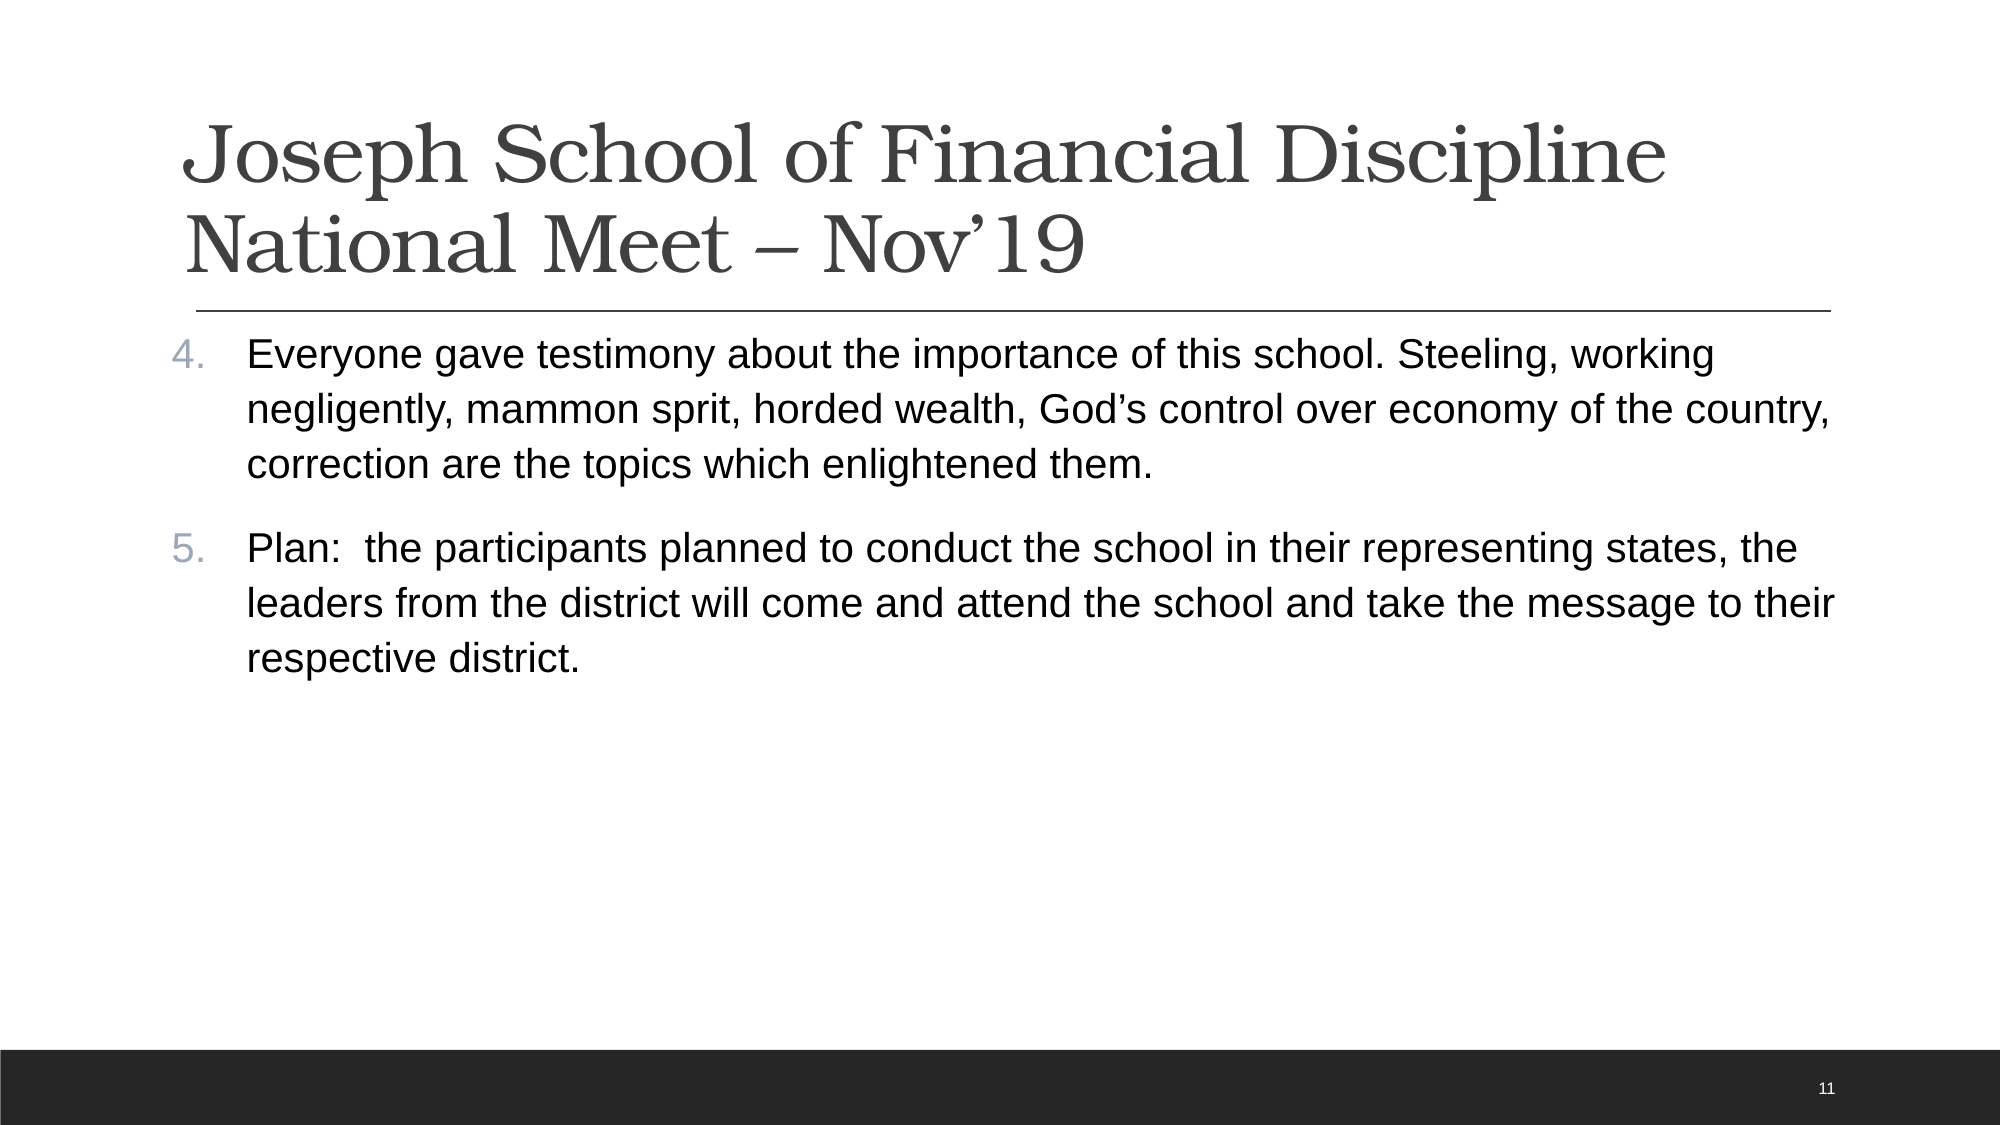

# Joseph School of Financial Discipline National Meet – Nov’19
Everyone gave testimony about the importance of this school. Steeling, working negligently, mammon sprit, horded wealth, God’s control over economy of the country, correction are the topics which enlightened them.
Plan:  the participants planned to conduct the school in their representing states, the leaders from the district will come and attend the school and take the message to their respective district.
11